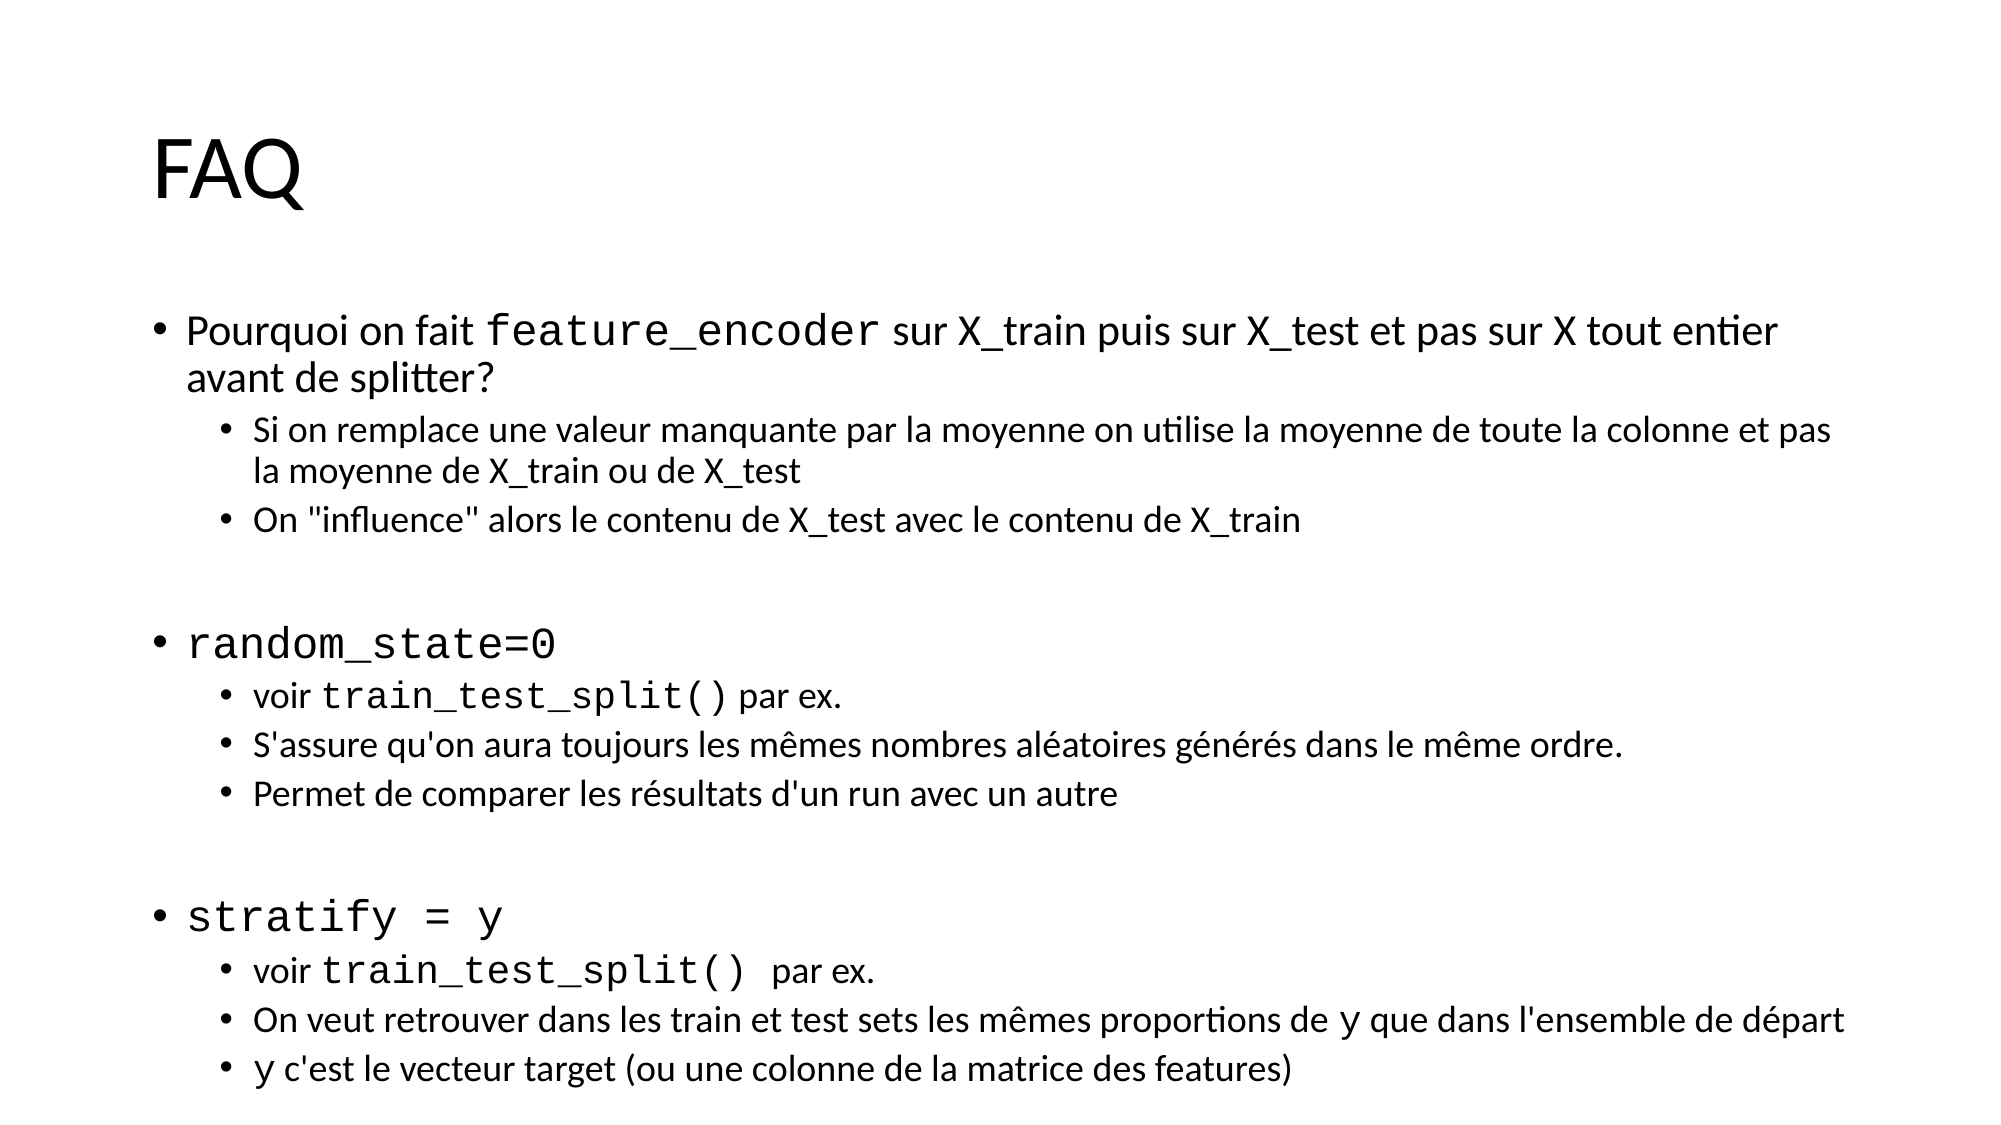

# FAQ
Pourquoi on fait feature_encoder sur X_train puis sur X_test et pas sur X tout entier avant de splitter?
Si on remplace une valeur manquante par la moyenne on utilise la moyenne de toute la colonne et pas la moyenne de X_train ou de X_test
On "influence" alors le contenu de X_test avec le contenu de X_train

random_state=0
voir train_test_split() par ex.
S'assure qu'on aura toujours les mêmes nombres aléatoires générés dans le même ordre.
Permet de comparer les résultats d'un run avec un autre

stratify = y
voir train_test_split() par ex.
On veut retrouver dans les train et test sets les mêmes proportions de y que dans l'ensemble de départ
y c'est le vecteur target (ou une colonne de la matrice des features)